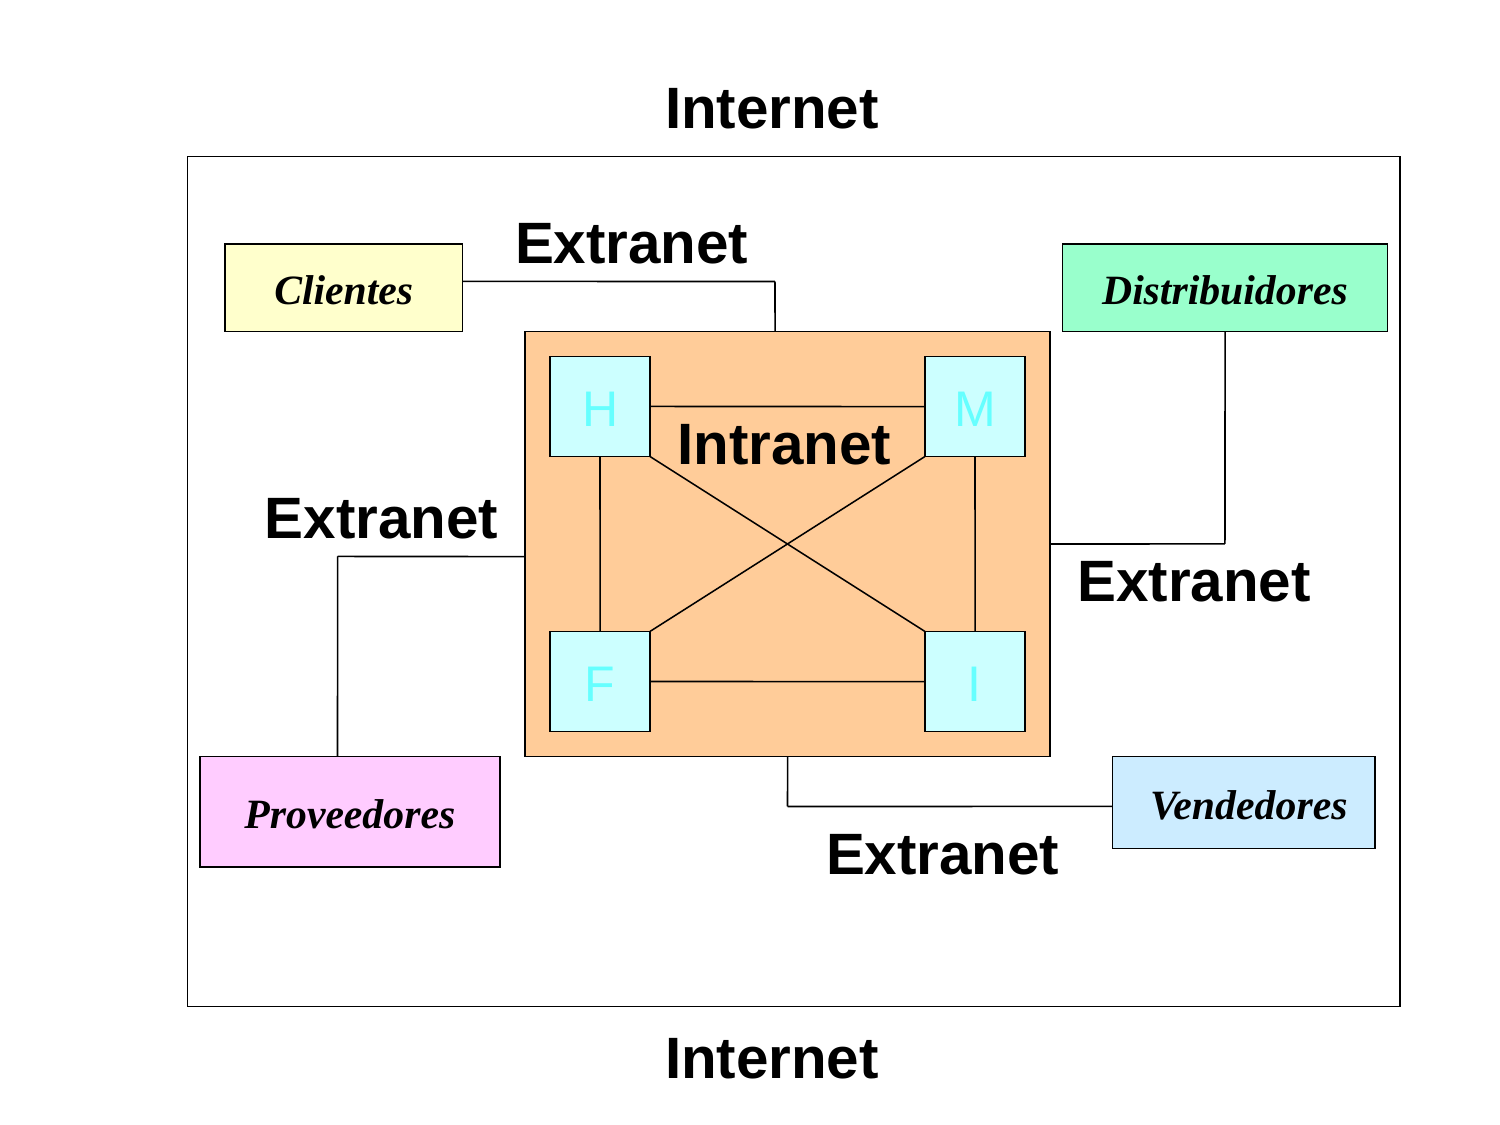

Internet

Extranet

Clientes
Distribuidores

H
M
Intranet

Extranet
Extranet

F
I

Proveedores

 Vendedores

Extranet

Internet